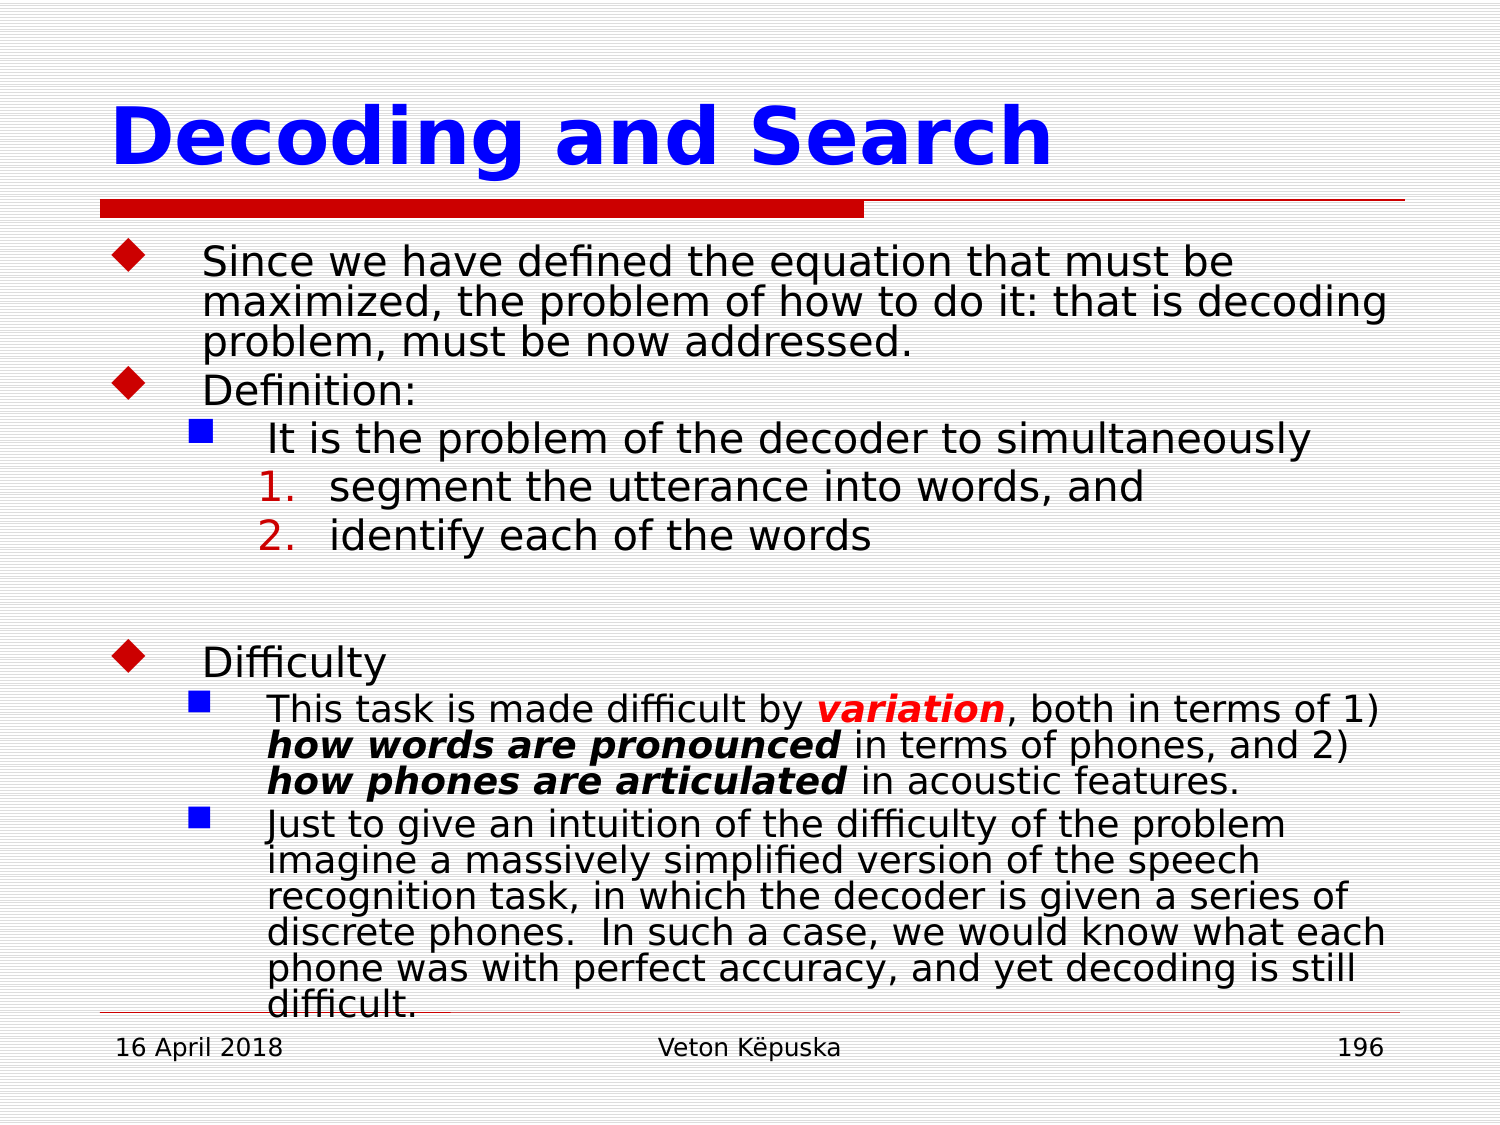

# Decoding and Search
Since we have defined the equation that must be maximized, the problem of how to do it: that is decoding problem, must be now addressed.
Definition:
It is the problem of the decoder to simultaneously
segment the utterance into words, and
identify each of the words

Difficulty
This task is made difficult by variation, both in terms of 1) how words are pronounced in terms of phones, and 2) how phones are articulated in acoustic features.
Just to give an intuition of the difficulty of the problem imagine a massively simplified version of the speech recognition task, in which the decoder is given a series of discrete phones.  In such a case, we would know what each phone was with perfect accuracy, and yet decoding is still difficult.
16 April 2018
Veton Këpuska
196